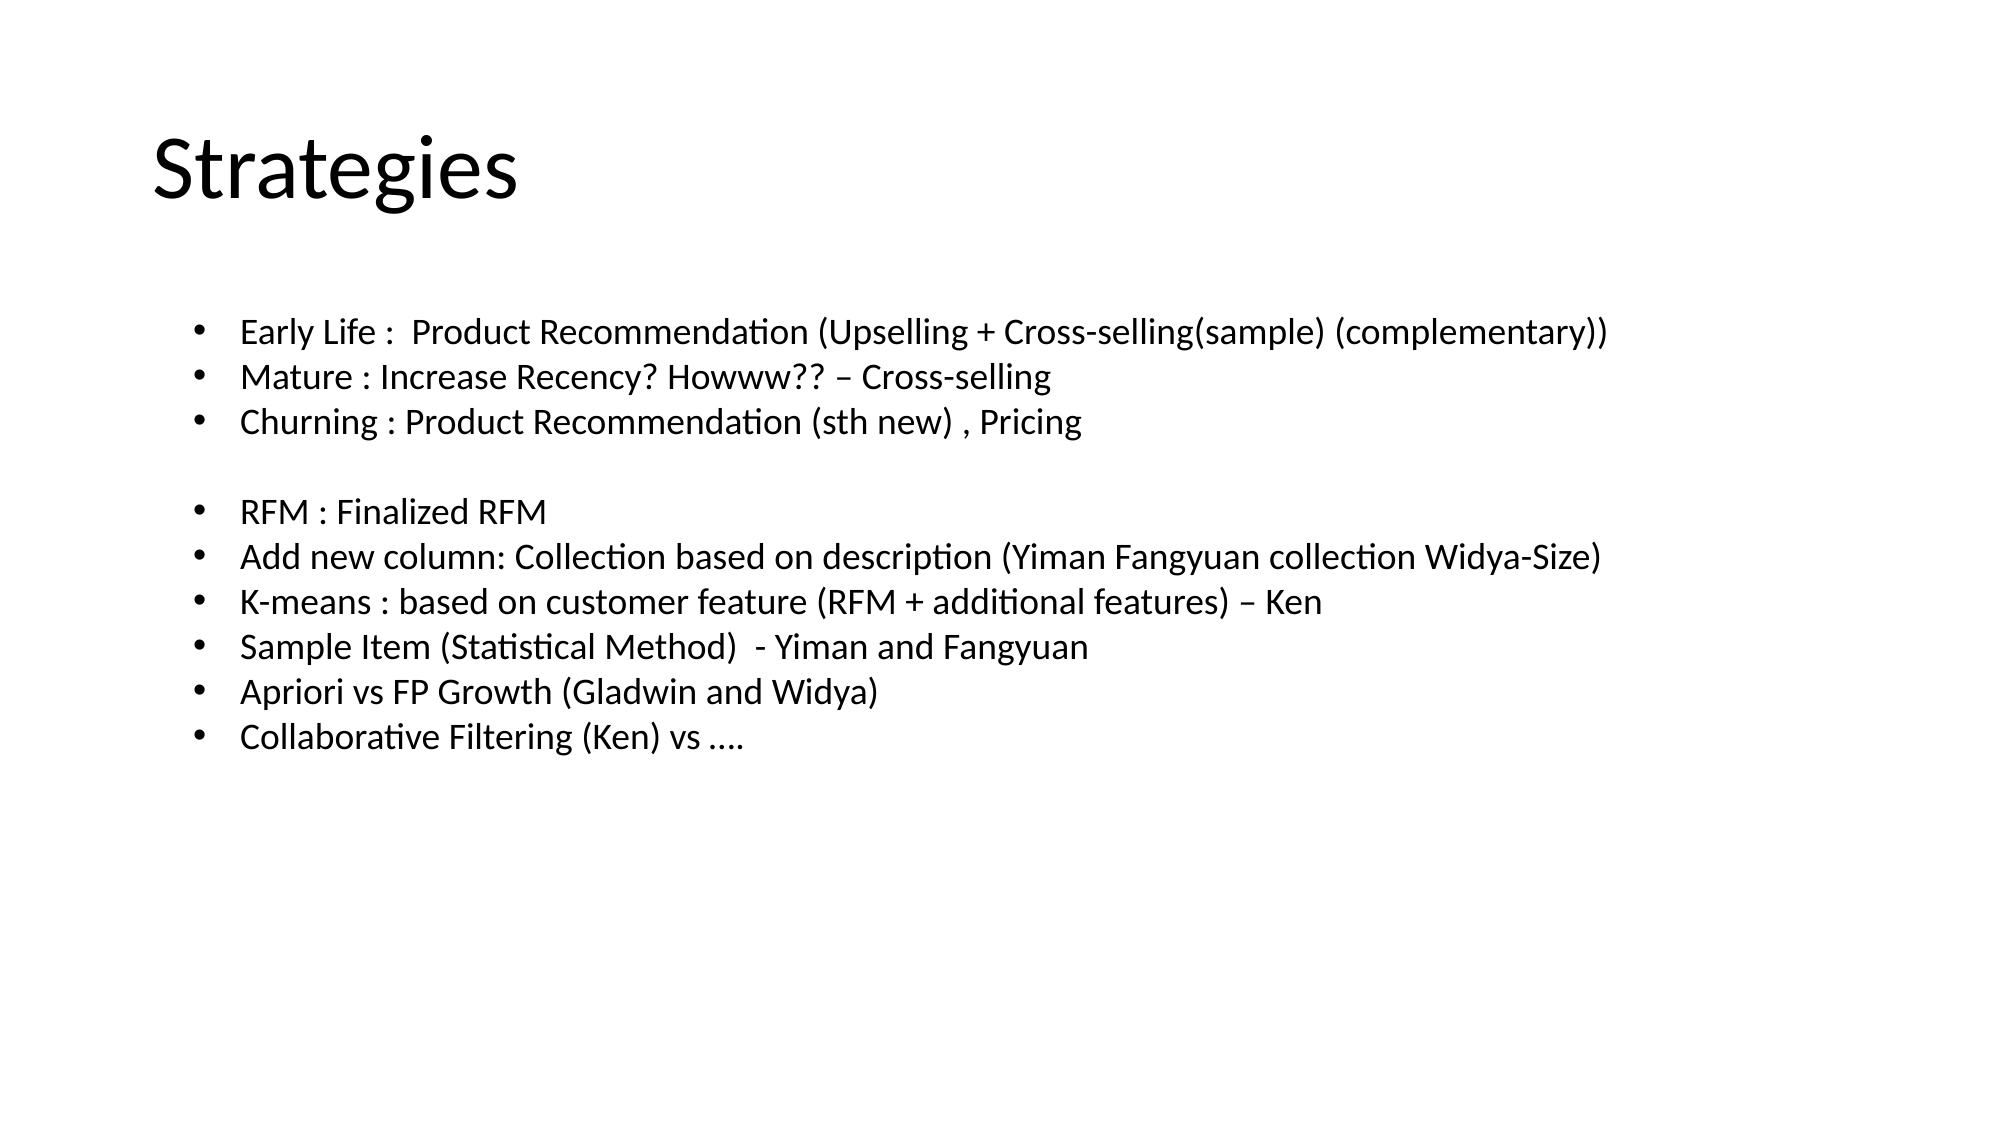

# Strategies
Early Life :  Product Recommendation (Upselling + Cross-selling(sample) (complementary))
Mature : Increase Recency? Howww?? – Cross-selling
Churning : Product Recommendation (sth new) , Pricing

RFM : Finalized RFM
Add new column: Collection based on description (Yiman Fangyuan collection Widya-Size)
K-means : based on customer feature (RFM + additional features) – Ken
Sample Item (Statistical Method)  - Yiman and Fangyuan
Apriori vs FP Growth (Gladwin and Widya)
Collaborative Filtering (Ken) vs ….